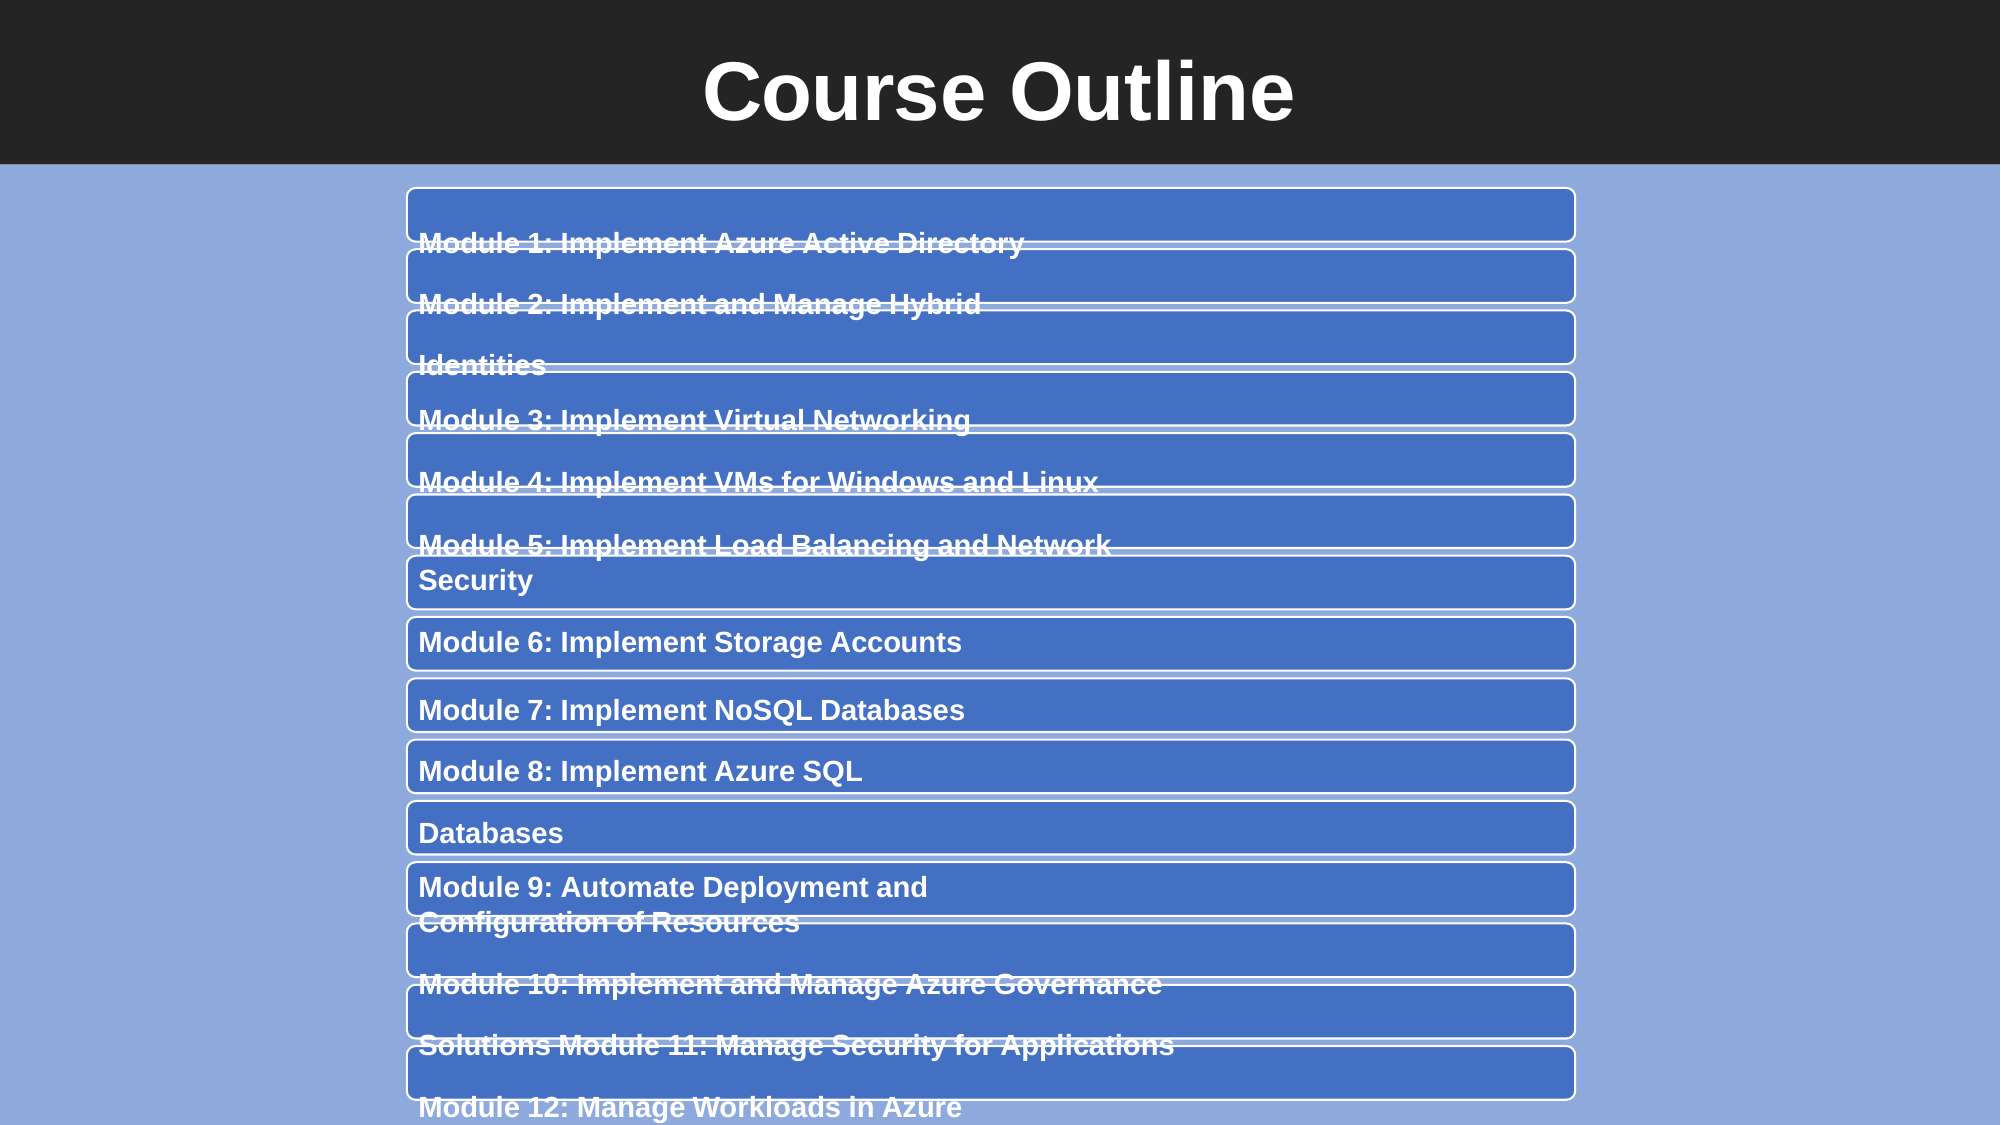

# Course Outline

Module 1: Implement Azure Active Directory Module 2: Implement and Manage Hybrid Identities
Module 3: Implement Virtual Networking

Module 4: Implement VMs for Windows and Linux

Module 5: Implement Load Balancing and Network Security

Module 6: Implement Storage Accounts
Module 7: Implement NoSQL Databases Module 8: Implement Azure SQL Databases
Module 9: Automate Deployment and Configuration of Resources
Module 10: Implement and Manage Azure Governance Solutions Module 11: Manage Security for Applications

Module 12: Manage Workloads in Azure
Module 13: Implement Container-Based Applications Module 14: Implement an Application Infrastructure Module 15: Implement Cloud Infrastructure Monitoring